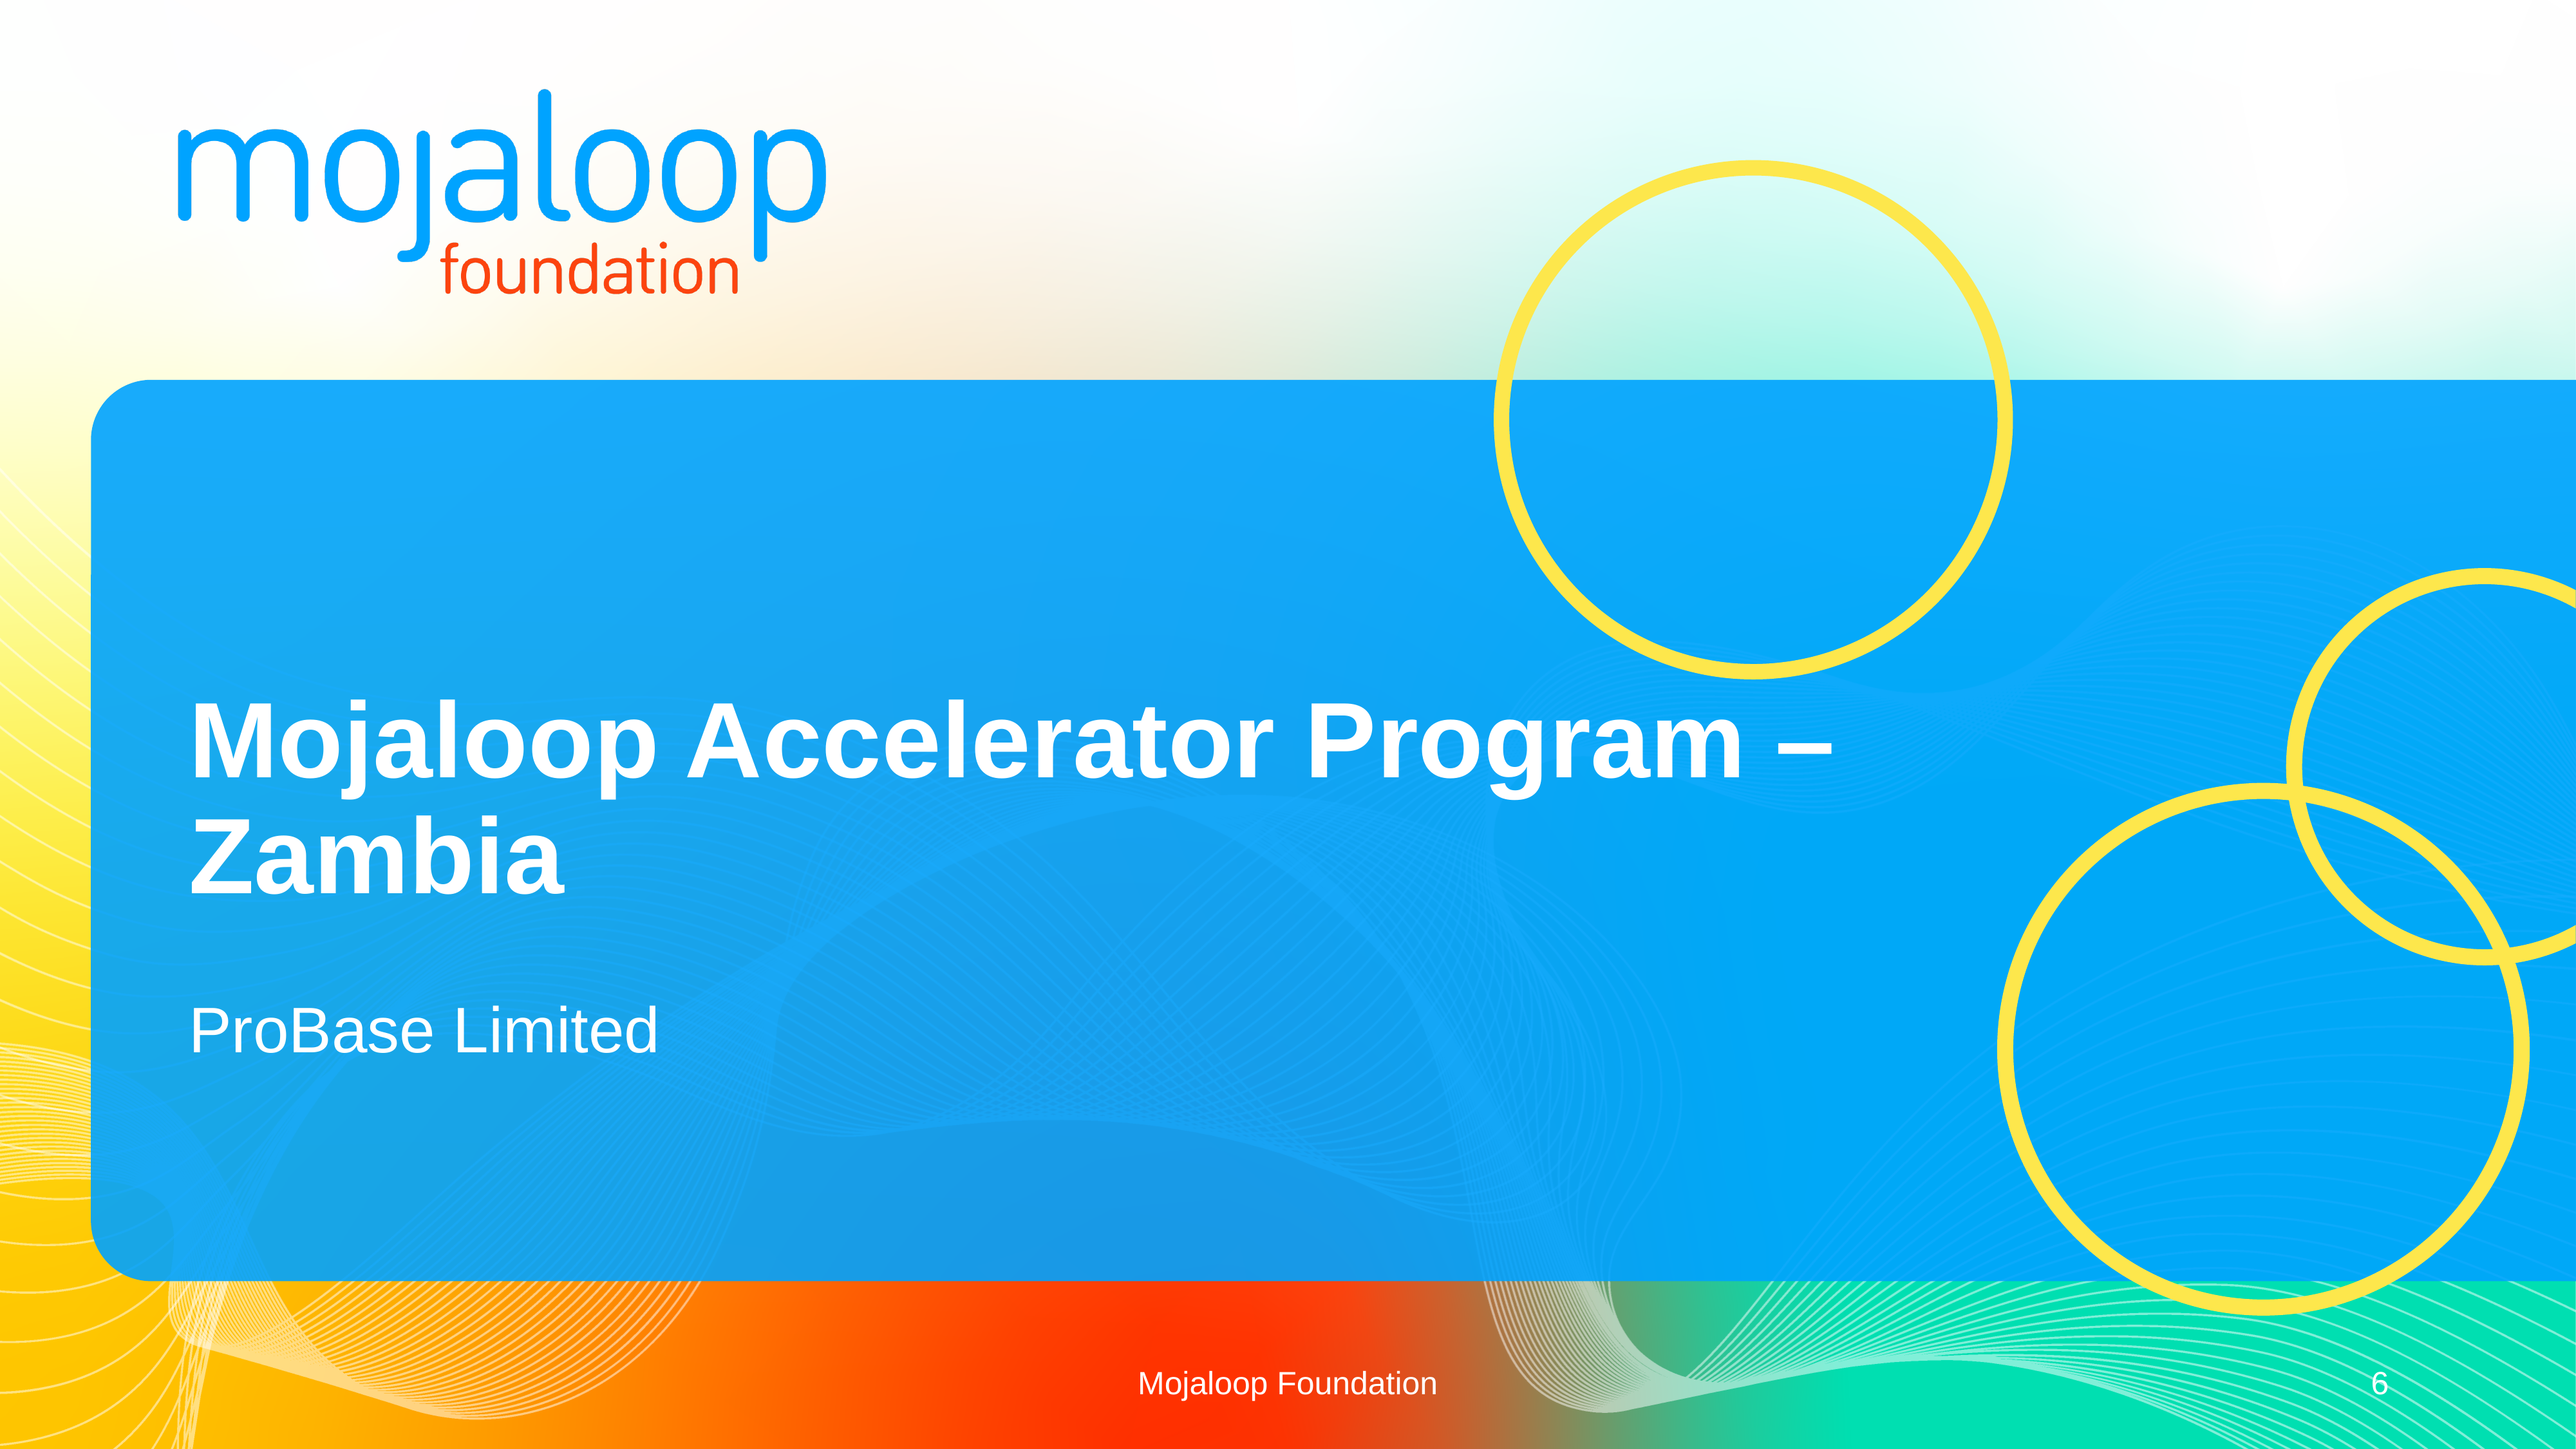

# Mojaloop Accelerator Program – Zambia
ProBase Limited
Mojaloop Foundation
6